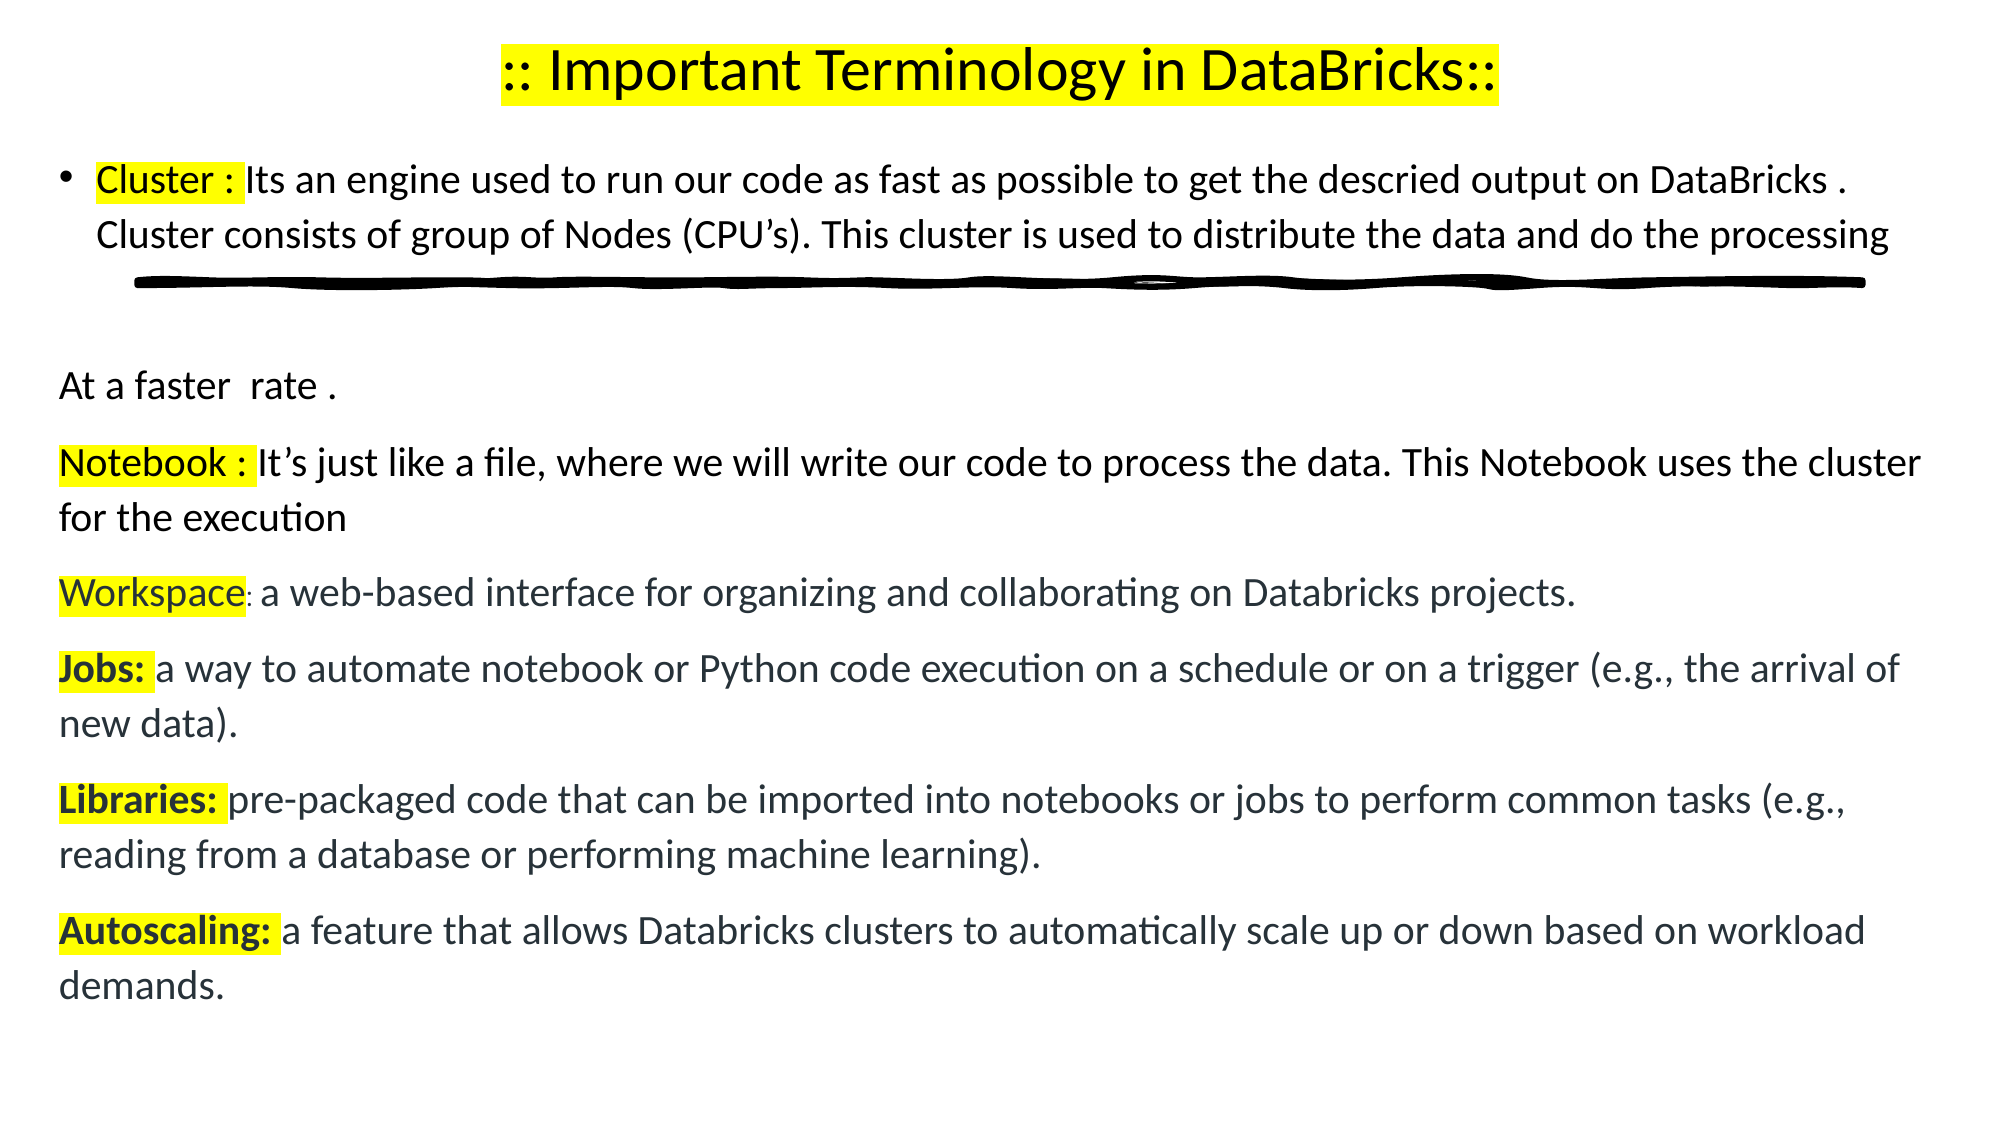

# :: Important Terminology in DataBricks::
Cluster : Its an engine used to run our code as fast as possible to get the descried output on DataBricks . Cluster consists of group of Nodes (CPU’s). This cluster is used to distribute the data and do the processing

At a faster  rate .
Notebook : It’s just like a file, where we will write our code to process the data. This Notebook uses the cluster for the execution
Workspace: a web-based interface for organizing and collaborating on Databricks projects.
Jobs: a way to automate notebook or Python code execution on a schedule or on a trigger (e.g., the arrival of new data).
Libraries: pre-packaged code that can be imported into notebooks or jobs to perform common tasks (e.g., reading from a database or performing machine learning).
Autoscaling: a feature that allows Databricks clusters to automatically scale up or down based on workload demands.